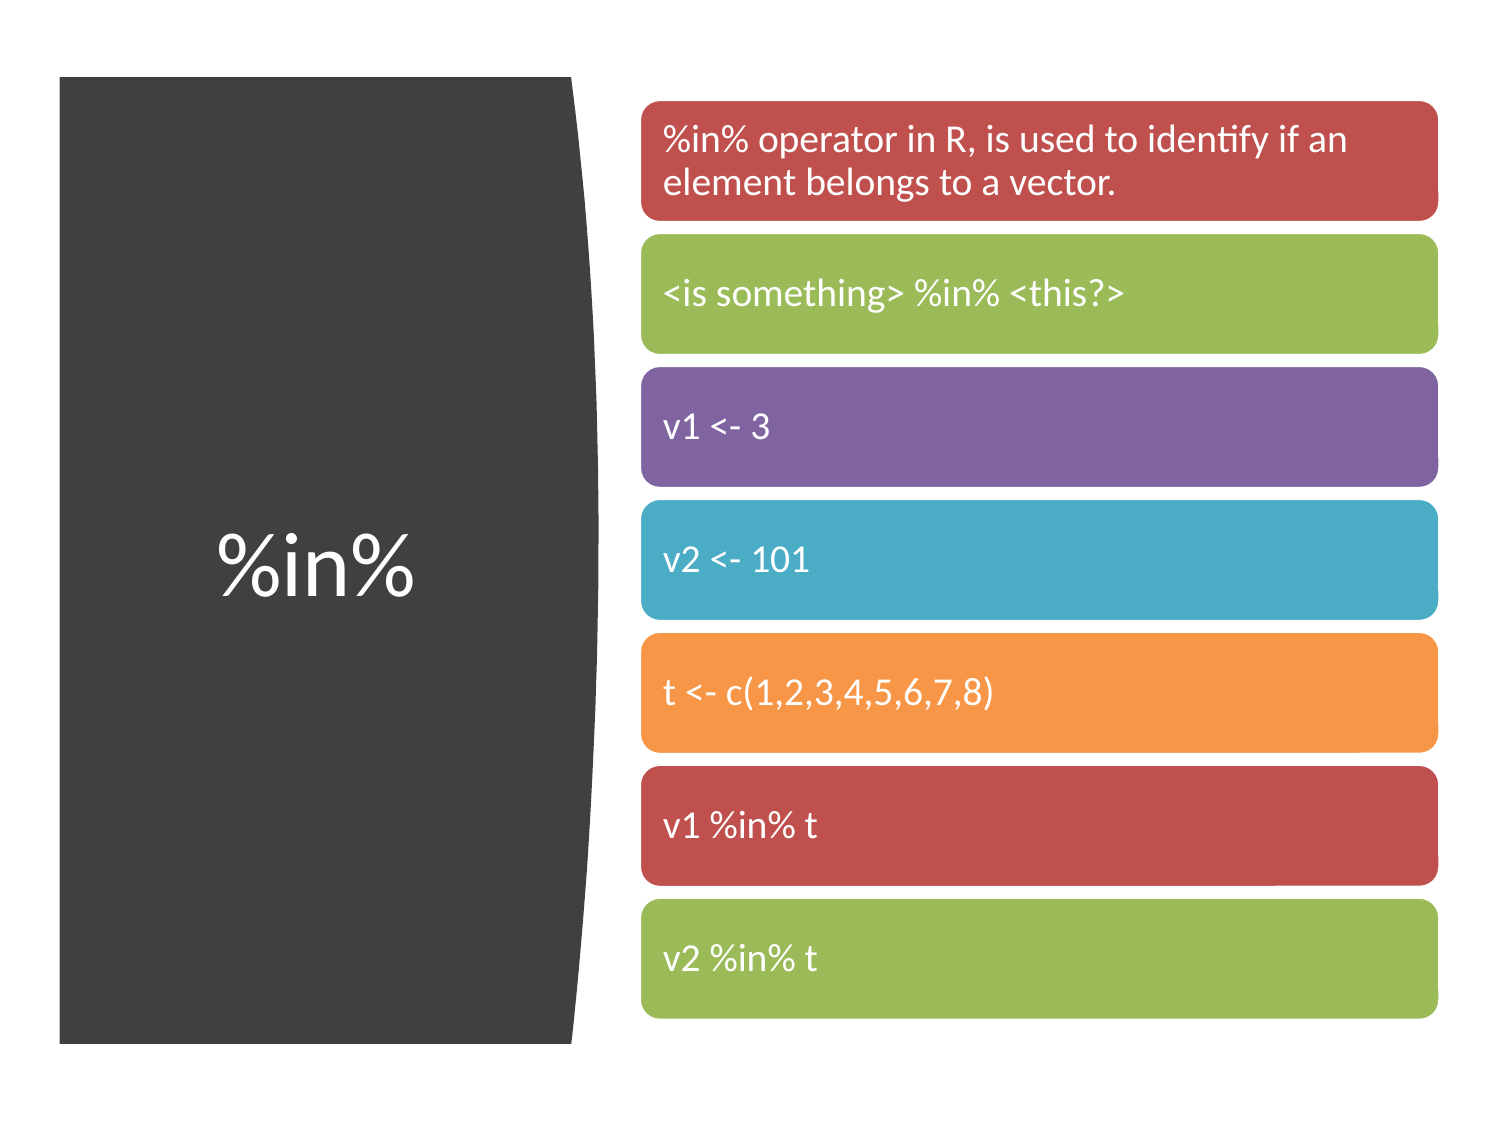

%in% operator in R, is used to identify if an element belongs to a vector.
<is something> %in% <this?>
v1 <- 3
v2 <- 101
t <- c(1,2,3,4,5,6,7,8)
v1 %in% t
v2 %in% t

# %in%